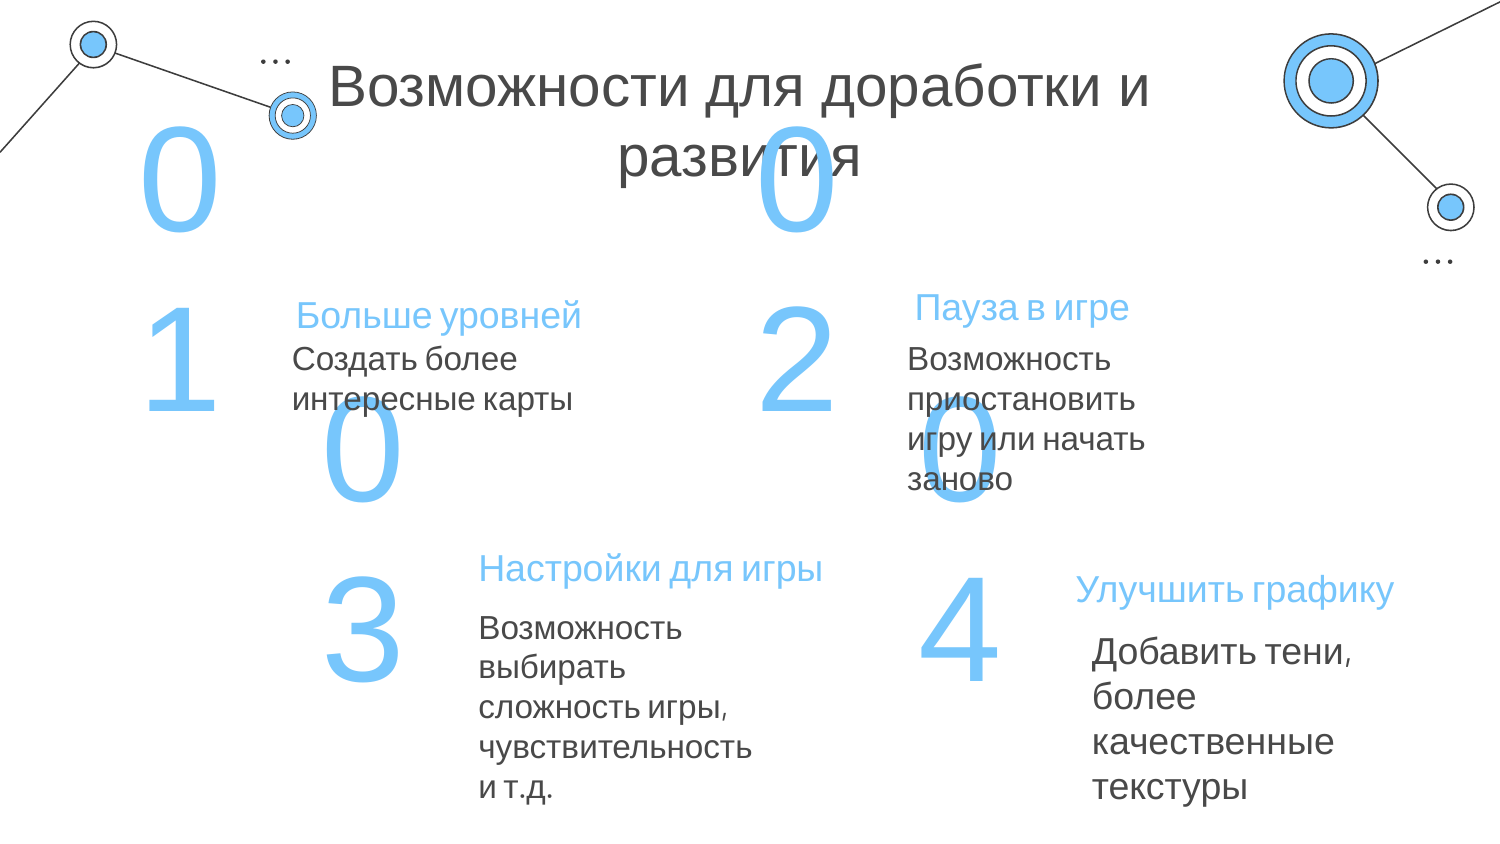

# Возможности для доработки и развития
Пауза в игре
Больше уровней
01
02
Создать более интересные карты
Возможность приостановить игру или начать заново
Настройки для игры
03
04
Улучшить графику
Возможность выбирать сложность игры, чувствительность и т.д.
Добавить тени, более качественные текстуры